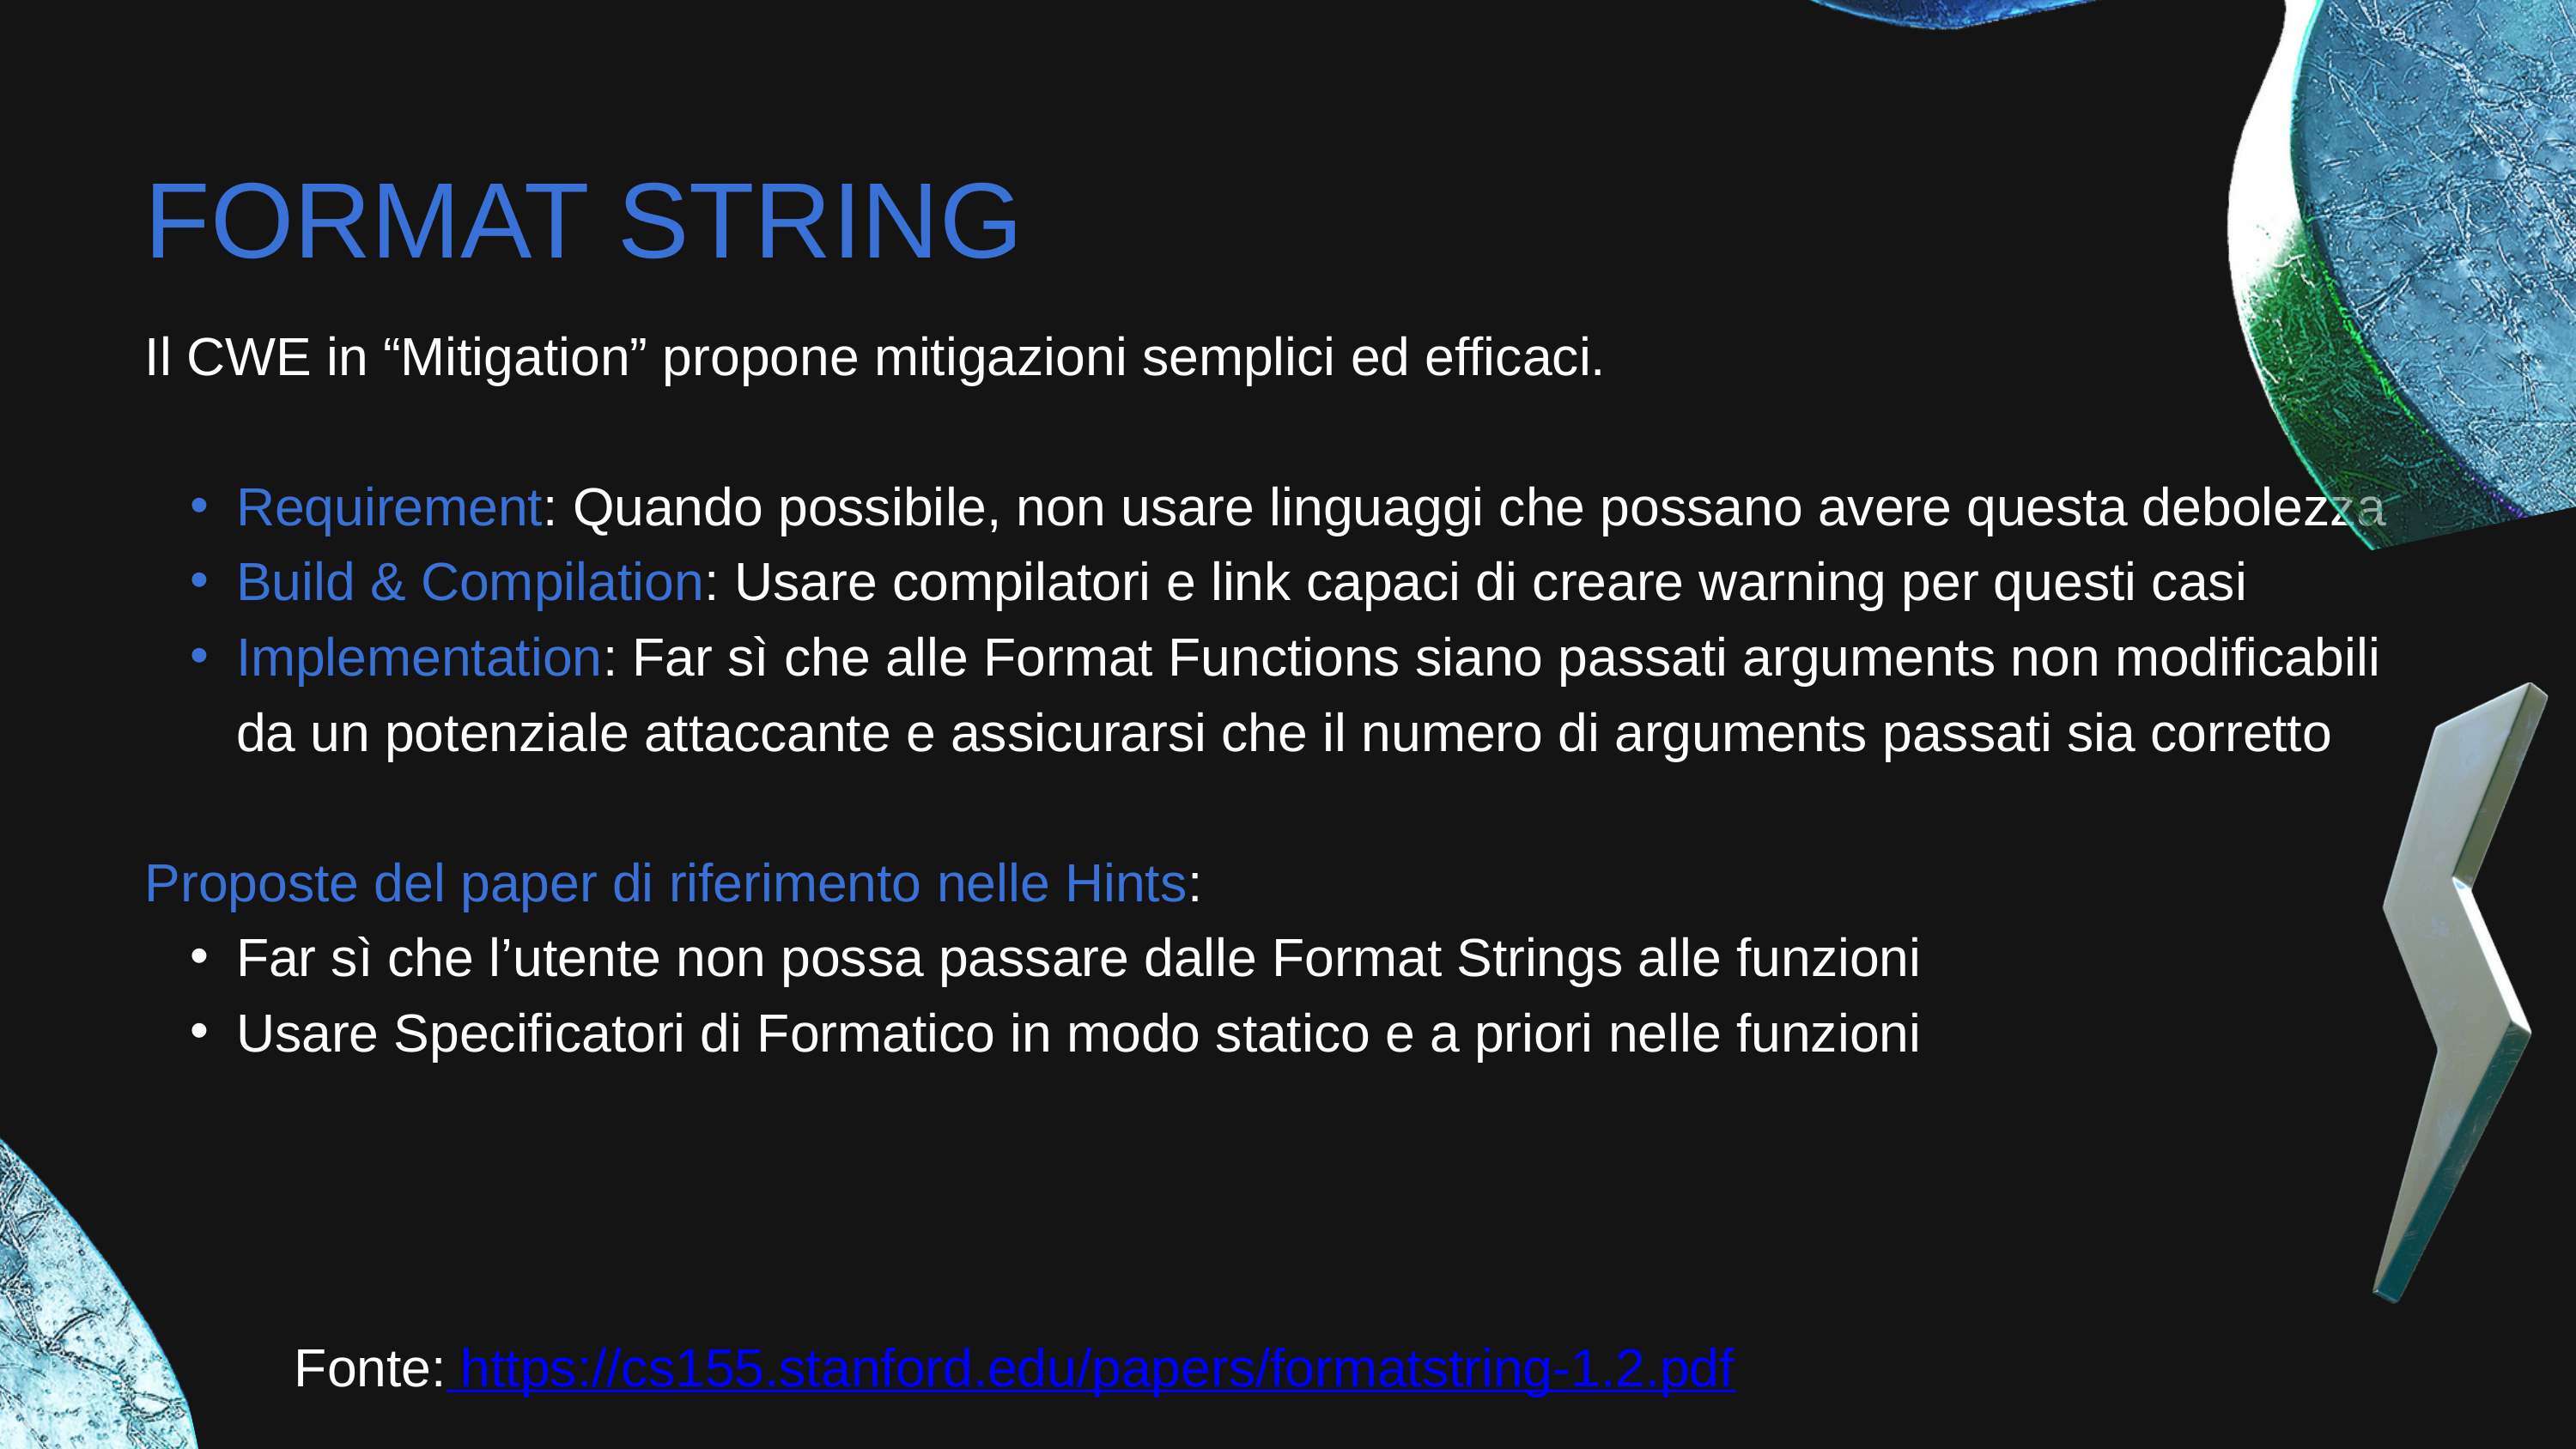

FORMAT STRING
Il CWE in “Mitigation” propone mitigazioni semplici ed efficaci.

Requirement: Quando possibile, non usare linguaggi che possano avere questa debolezza
Build & Compilation: Usare compilatori e link capaci di creare warning per questi casi
Implementation: Far sì che alle Format Functions siano passati arguments non modificabili da un potenziale attaccante e assicurarsi che il numero di arguments passati sia corretto

Proposte del paper di riferimento nelle Hints:
Far sì che l’utente non possa passare dalle Format Strings alle funzioni
Usare Specificatori di Formatico in modo statico e a priori nelle funzioni

Fonte: https://cs155.stanford.edu/papers/formatstring-1.2.pdf